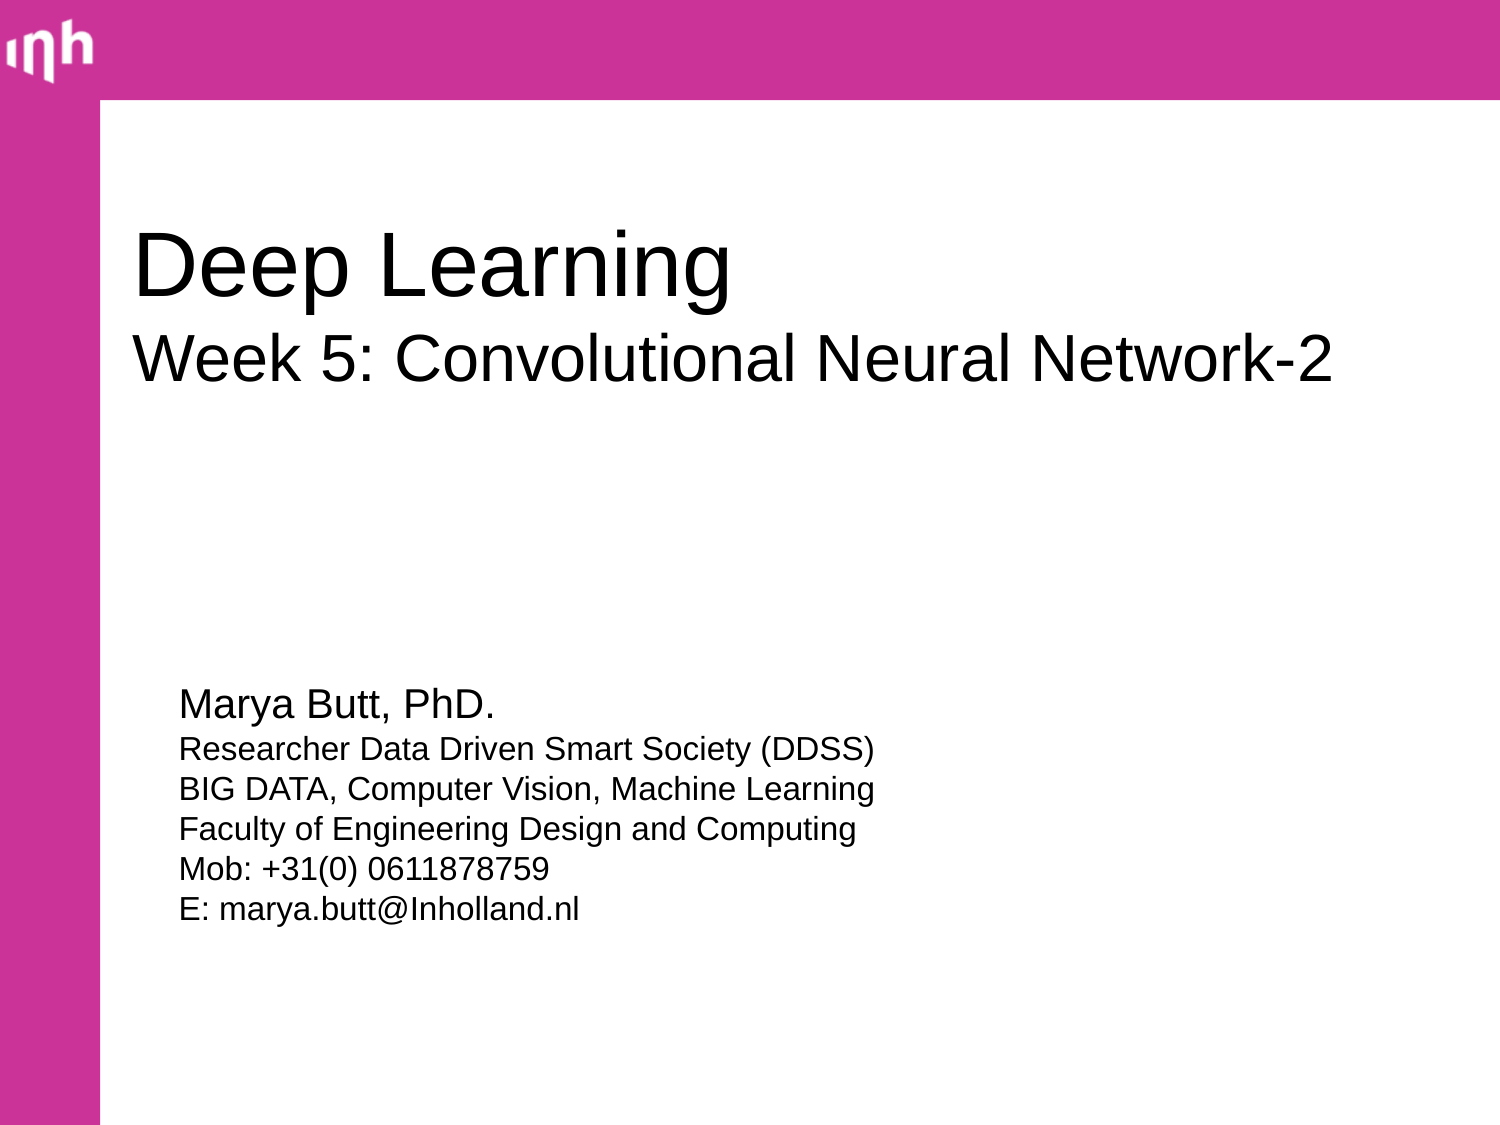

Deep Learning
Week 5: Convolutional Neural Network-2

Marya Butt, PhD.
Researcher Data Driven Smart Society (DDSS)
BIG DATA, Computer Vision, Machine Learning
Faculty of Engineering Design and Computing
Mob: +31(0) 0611878759
E: marya.butt@Inholland.nl